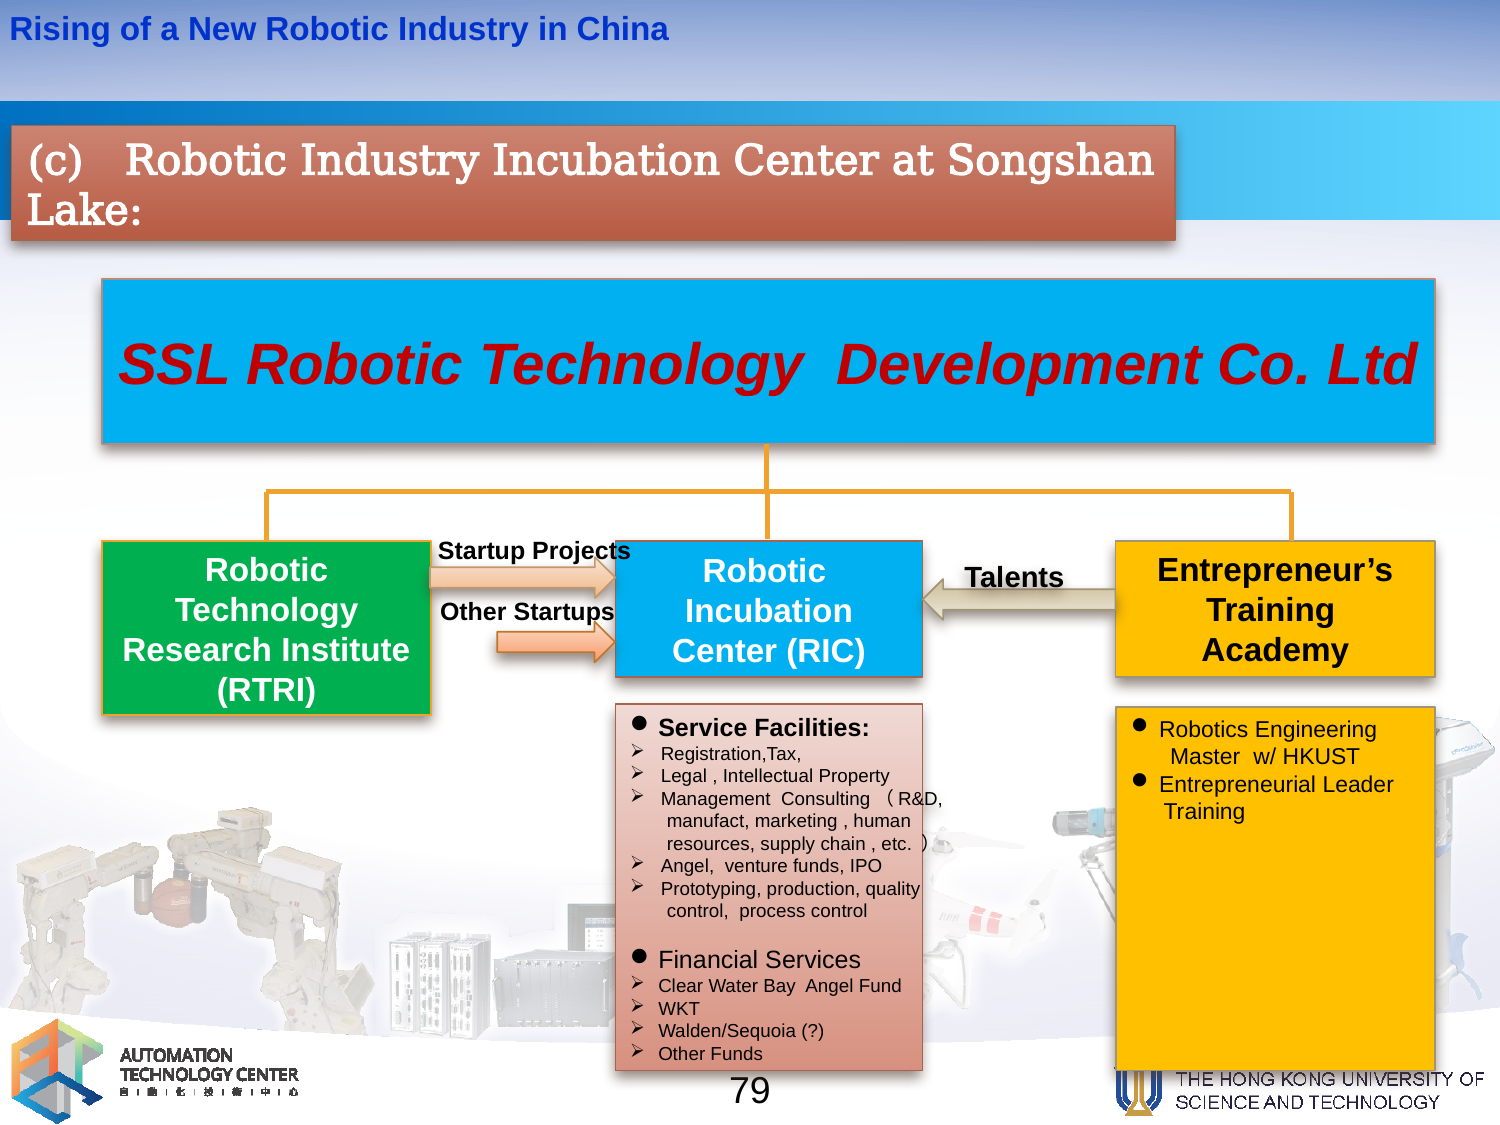

(c)   Robotic Industry Incubation Center at Songshan Lake:
SSL Robotic Technology  Development Co. Ltd
Startup Projects
Robotic  Incubation Center (RIC)
Robotic Technology Research Institute (RTRI)
Entrepreneur’s Training  Academy
Talents

Other Startups

Service Facilities:
   Registration,Tax,
   Legal , Intellectual Property
   Management  Consulting（R&D,
       manufact, marketing , human
       resources, supply chain , etc. ）
   Angel,  venture funds, IPO
   Prototyping, production, quality
       control,  process control

Financial Services
Clear Water Bay  Angel Fund
WKT
Walden/Sequoia (?)
Other Funds

Robotics Engineering
      Master  w/ HKUST
Entrepreneurial Leader
     Training